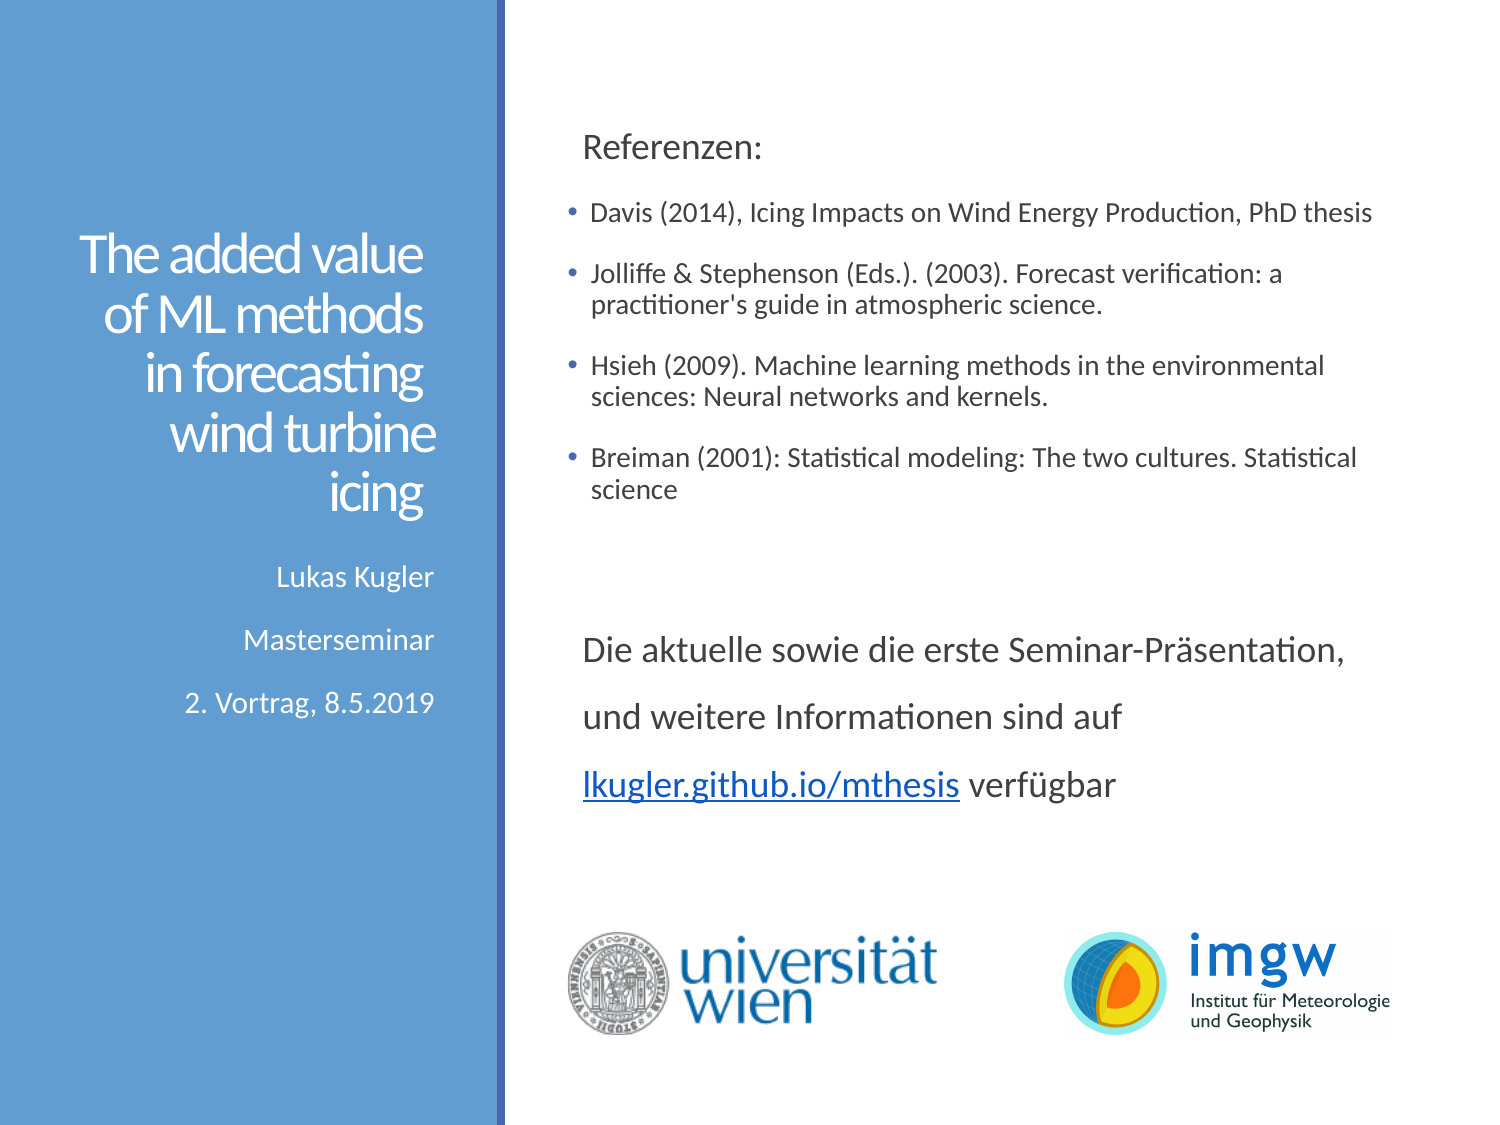

# The added value of ML methods in forecasting wind turbine icing
Referenzen:
Davis (2014), Icing Impacts on Wind Energy Production, PhD thesis
Jolliffe & Stephenson (Eds.). (2003). Forecast verification: a practitioner's guide in atmospheric science.
Hsieh (2009). Machine learning methods in the environmental sciences: Neural networks and kernels.
Breiman (2001): Statistical modeling: The two cultures. Statistical science
Die aktuelle sowie die erste Seminar-Präsentation, und weitere Informationen sind auf lkugler.github.io/mthesis verfügbar
Lukas Kugler
Masterseminar
2. Vortrag, 8.5.2019